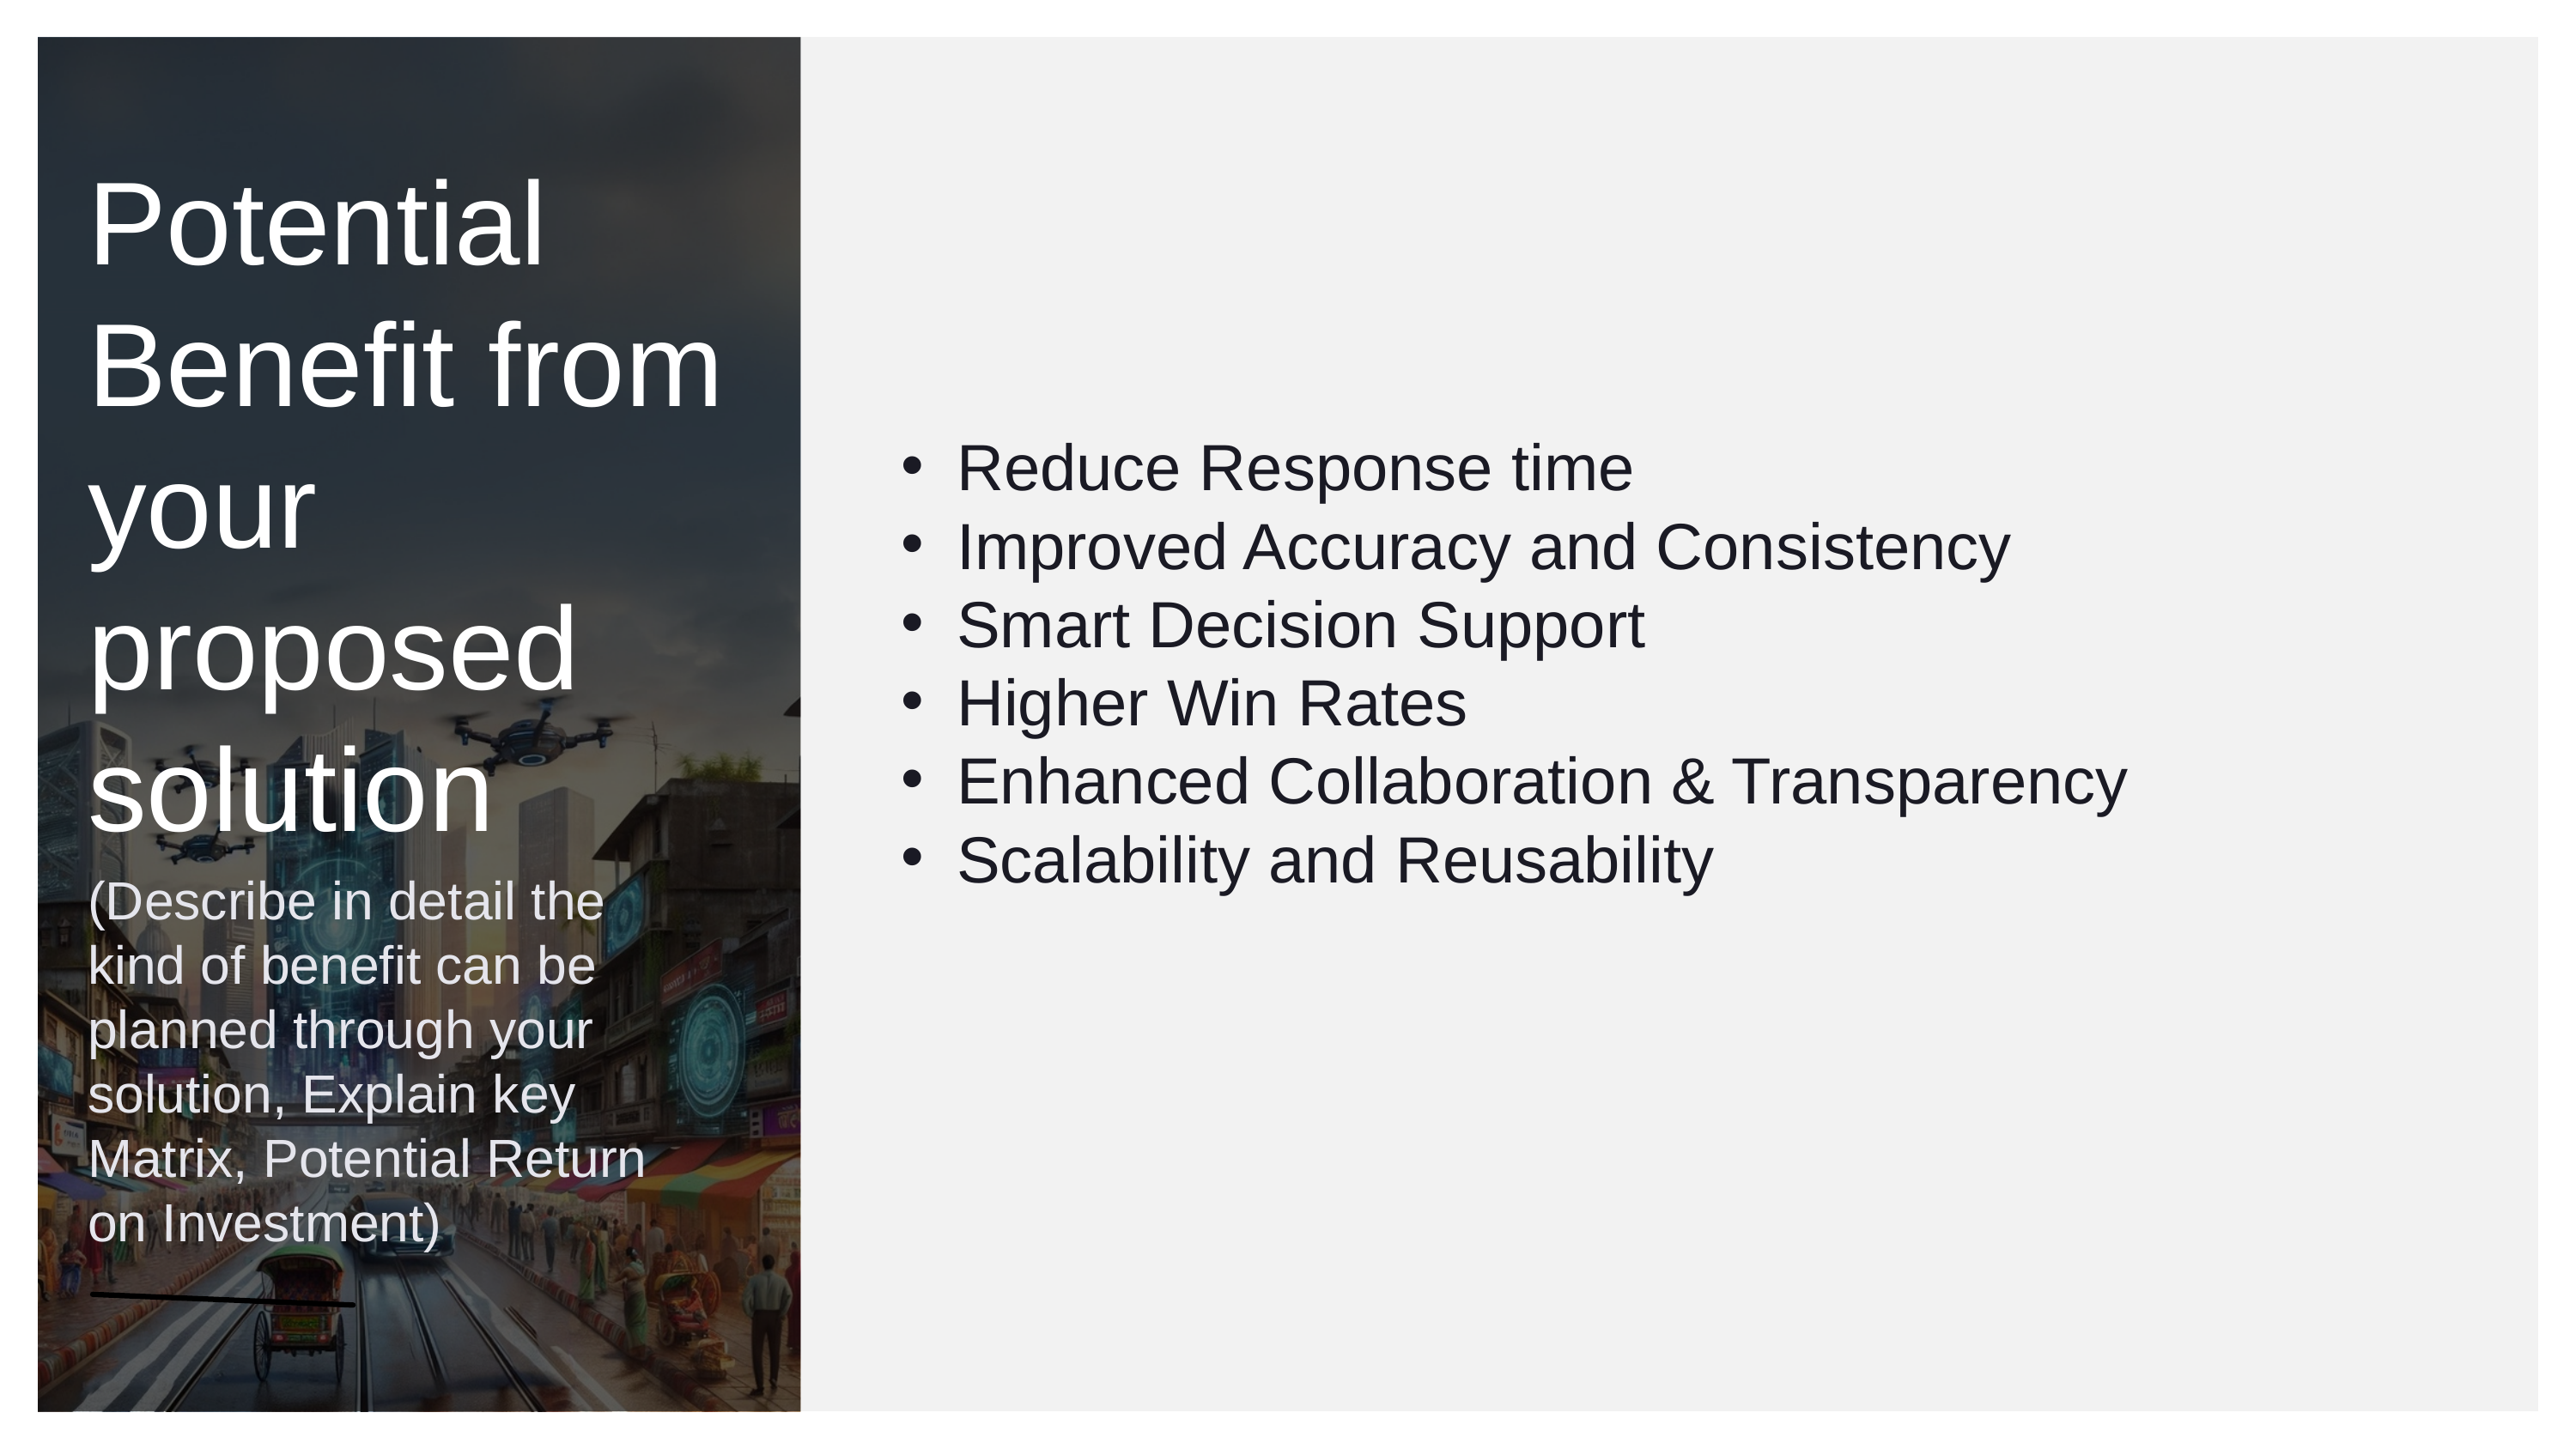

Potential Benefit from your proposed solution
Reduce Response time
Improved Accuracy and Consistency
Smart Decision Support
Higher Win Rates
Enhanced Collaboration & Transparency
Scalability and Reusability

(Describe in detail the kind of benefit can be planned through your solution, Explain key Matrix, Potential Return on Investment)